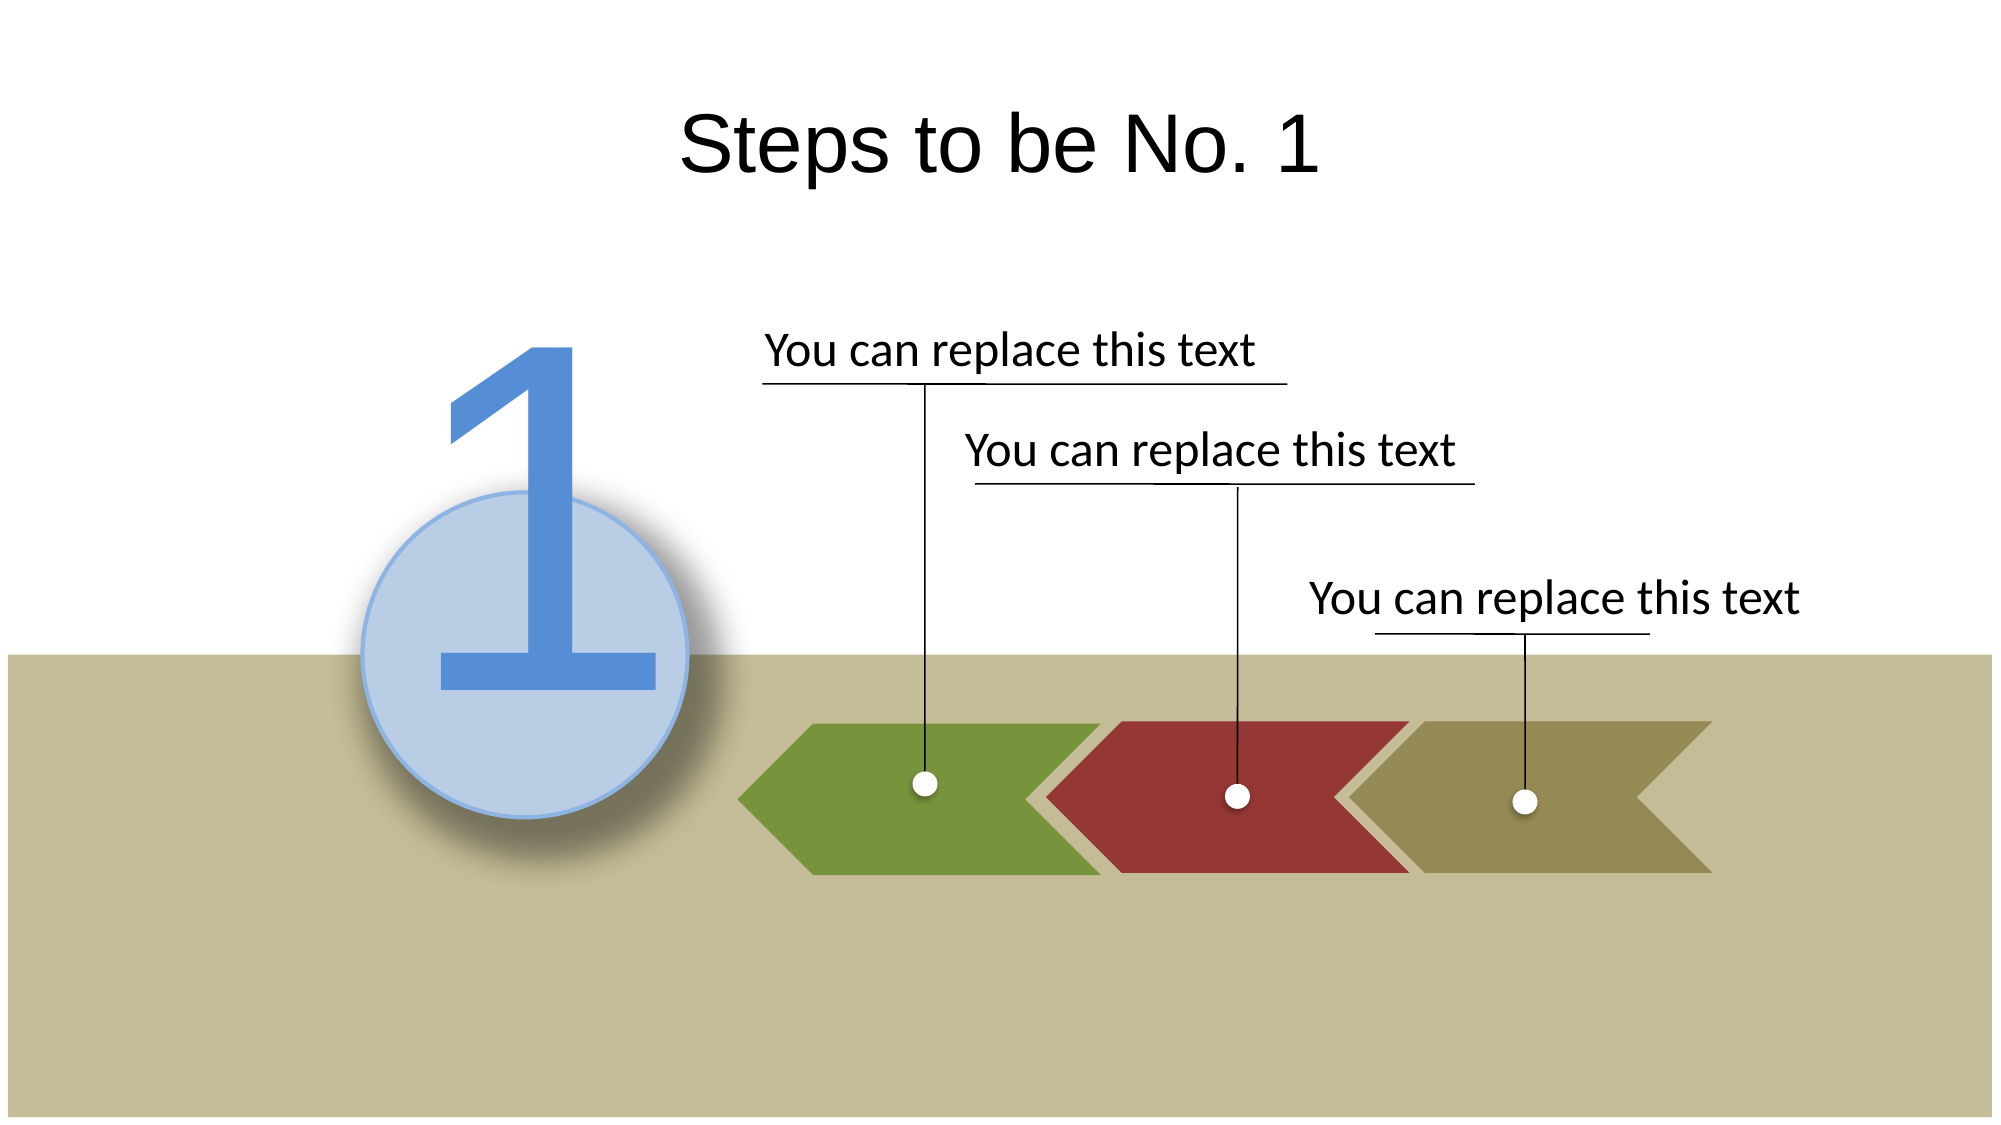

# Steps to be No. 1
1
You can replace this text

You can replace this text

You can replace this text